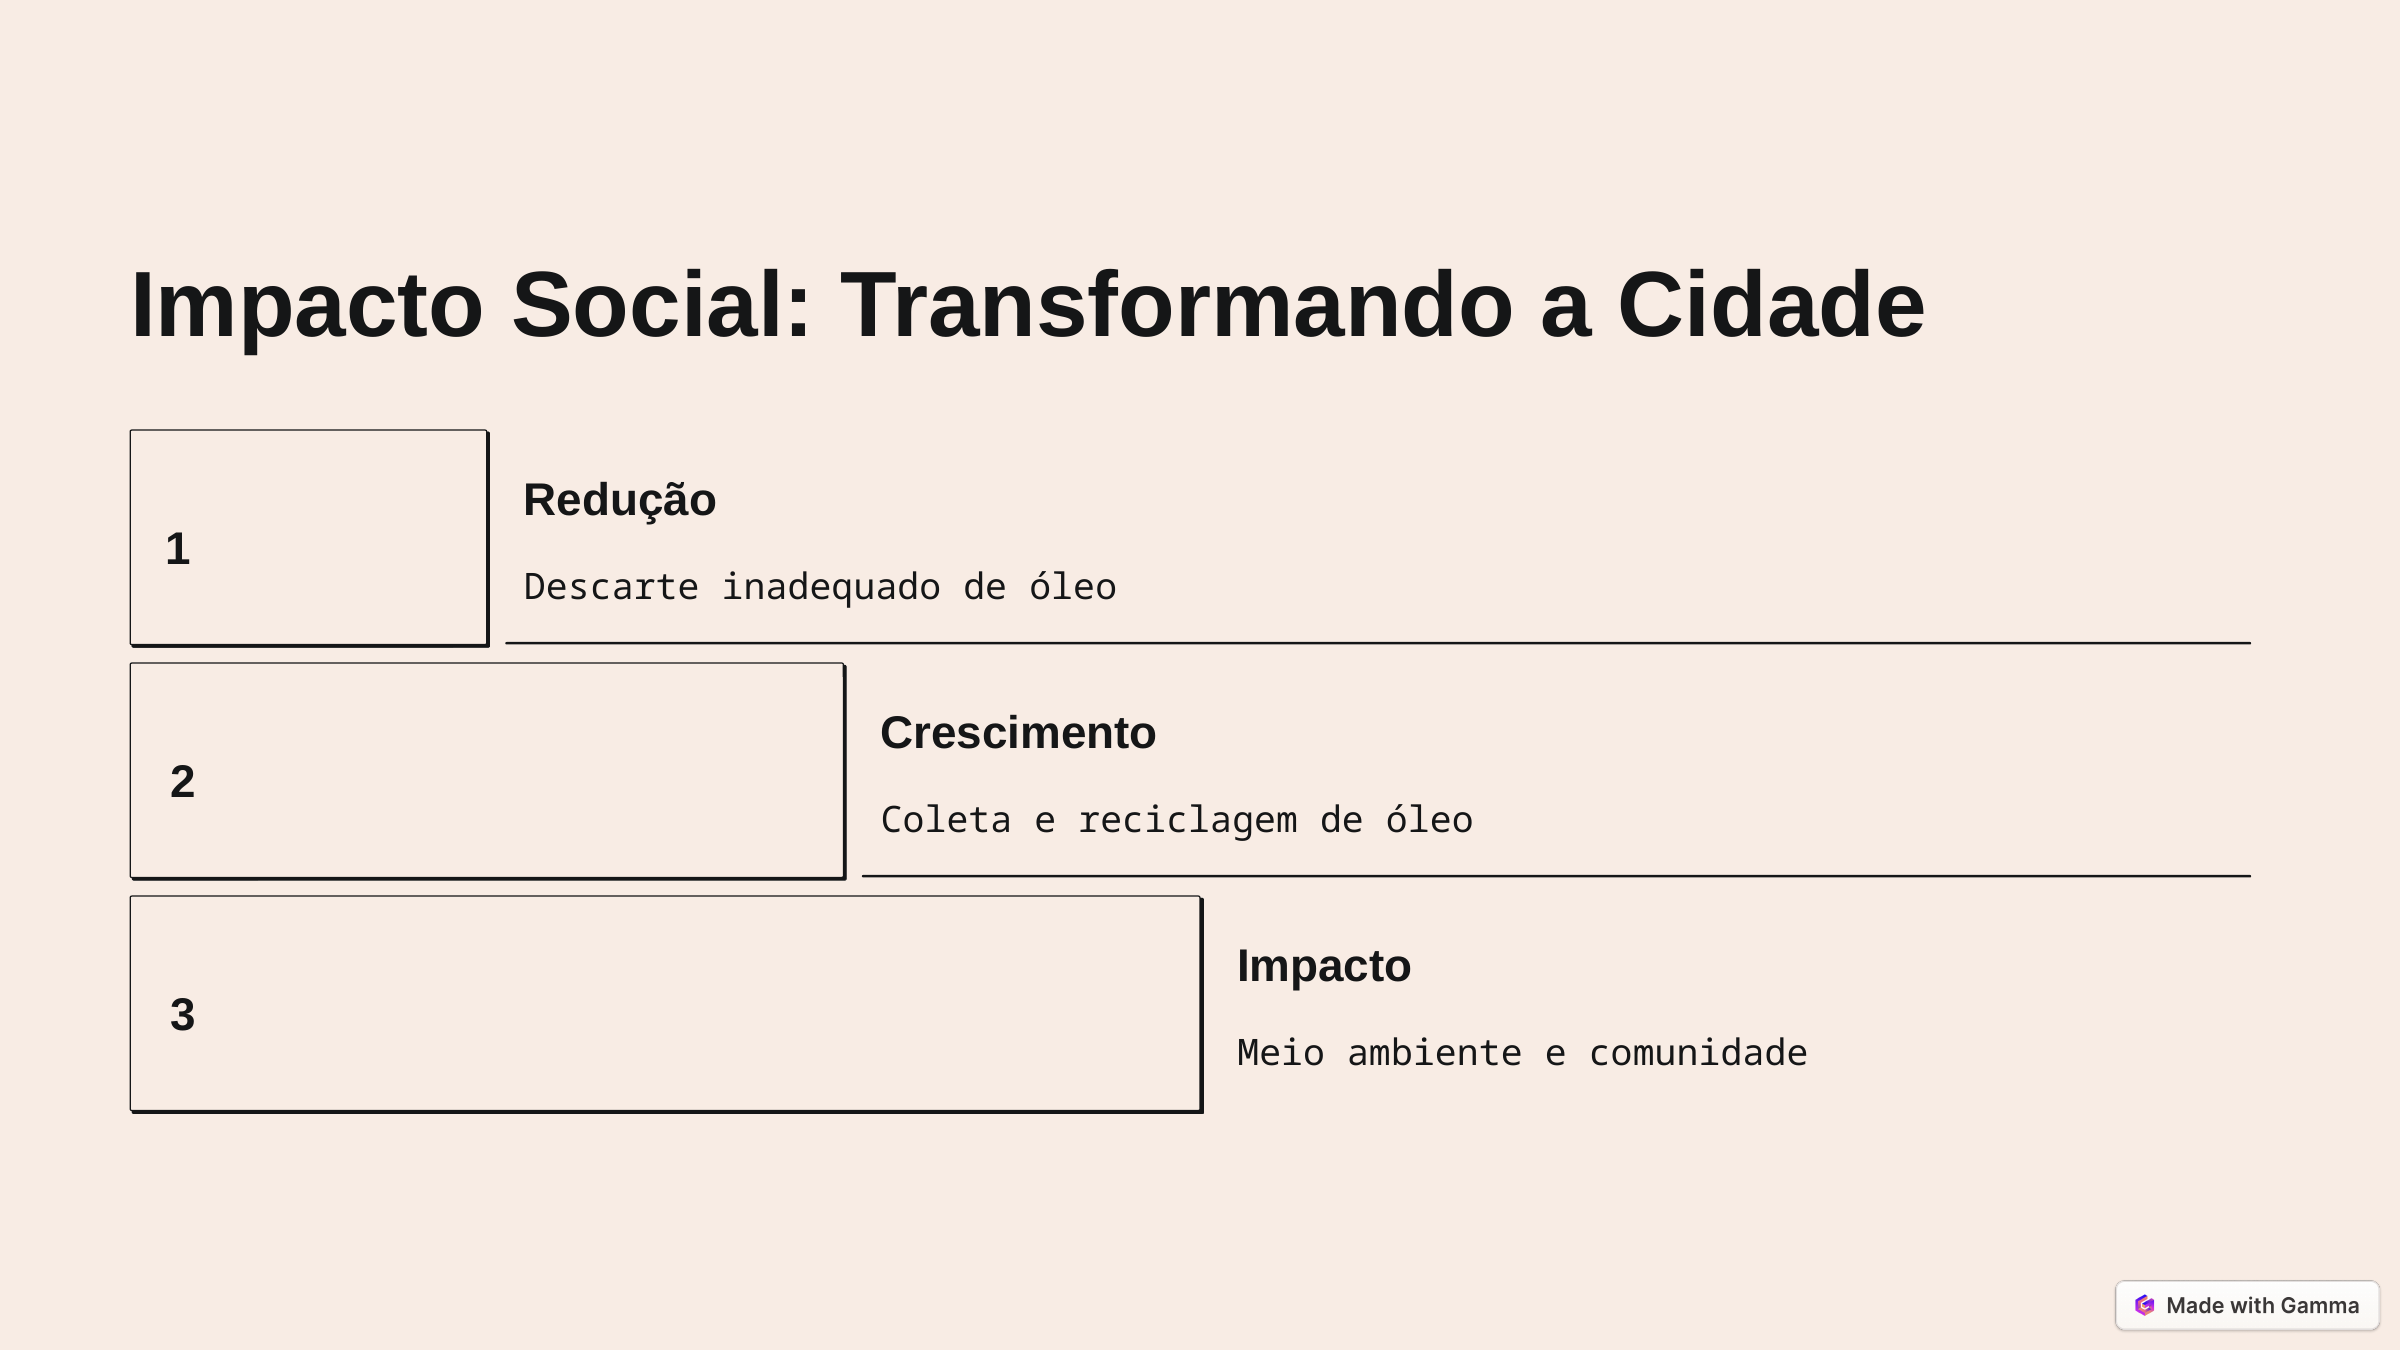

Impacto Social: Transformando a Cidade

Redução
1
Descarte inadequado de óleo

Crescimento
2
Coleta e reciclagem de óleo

Impacto
3
Meio ambiente e comunidade